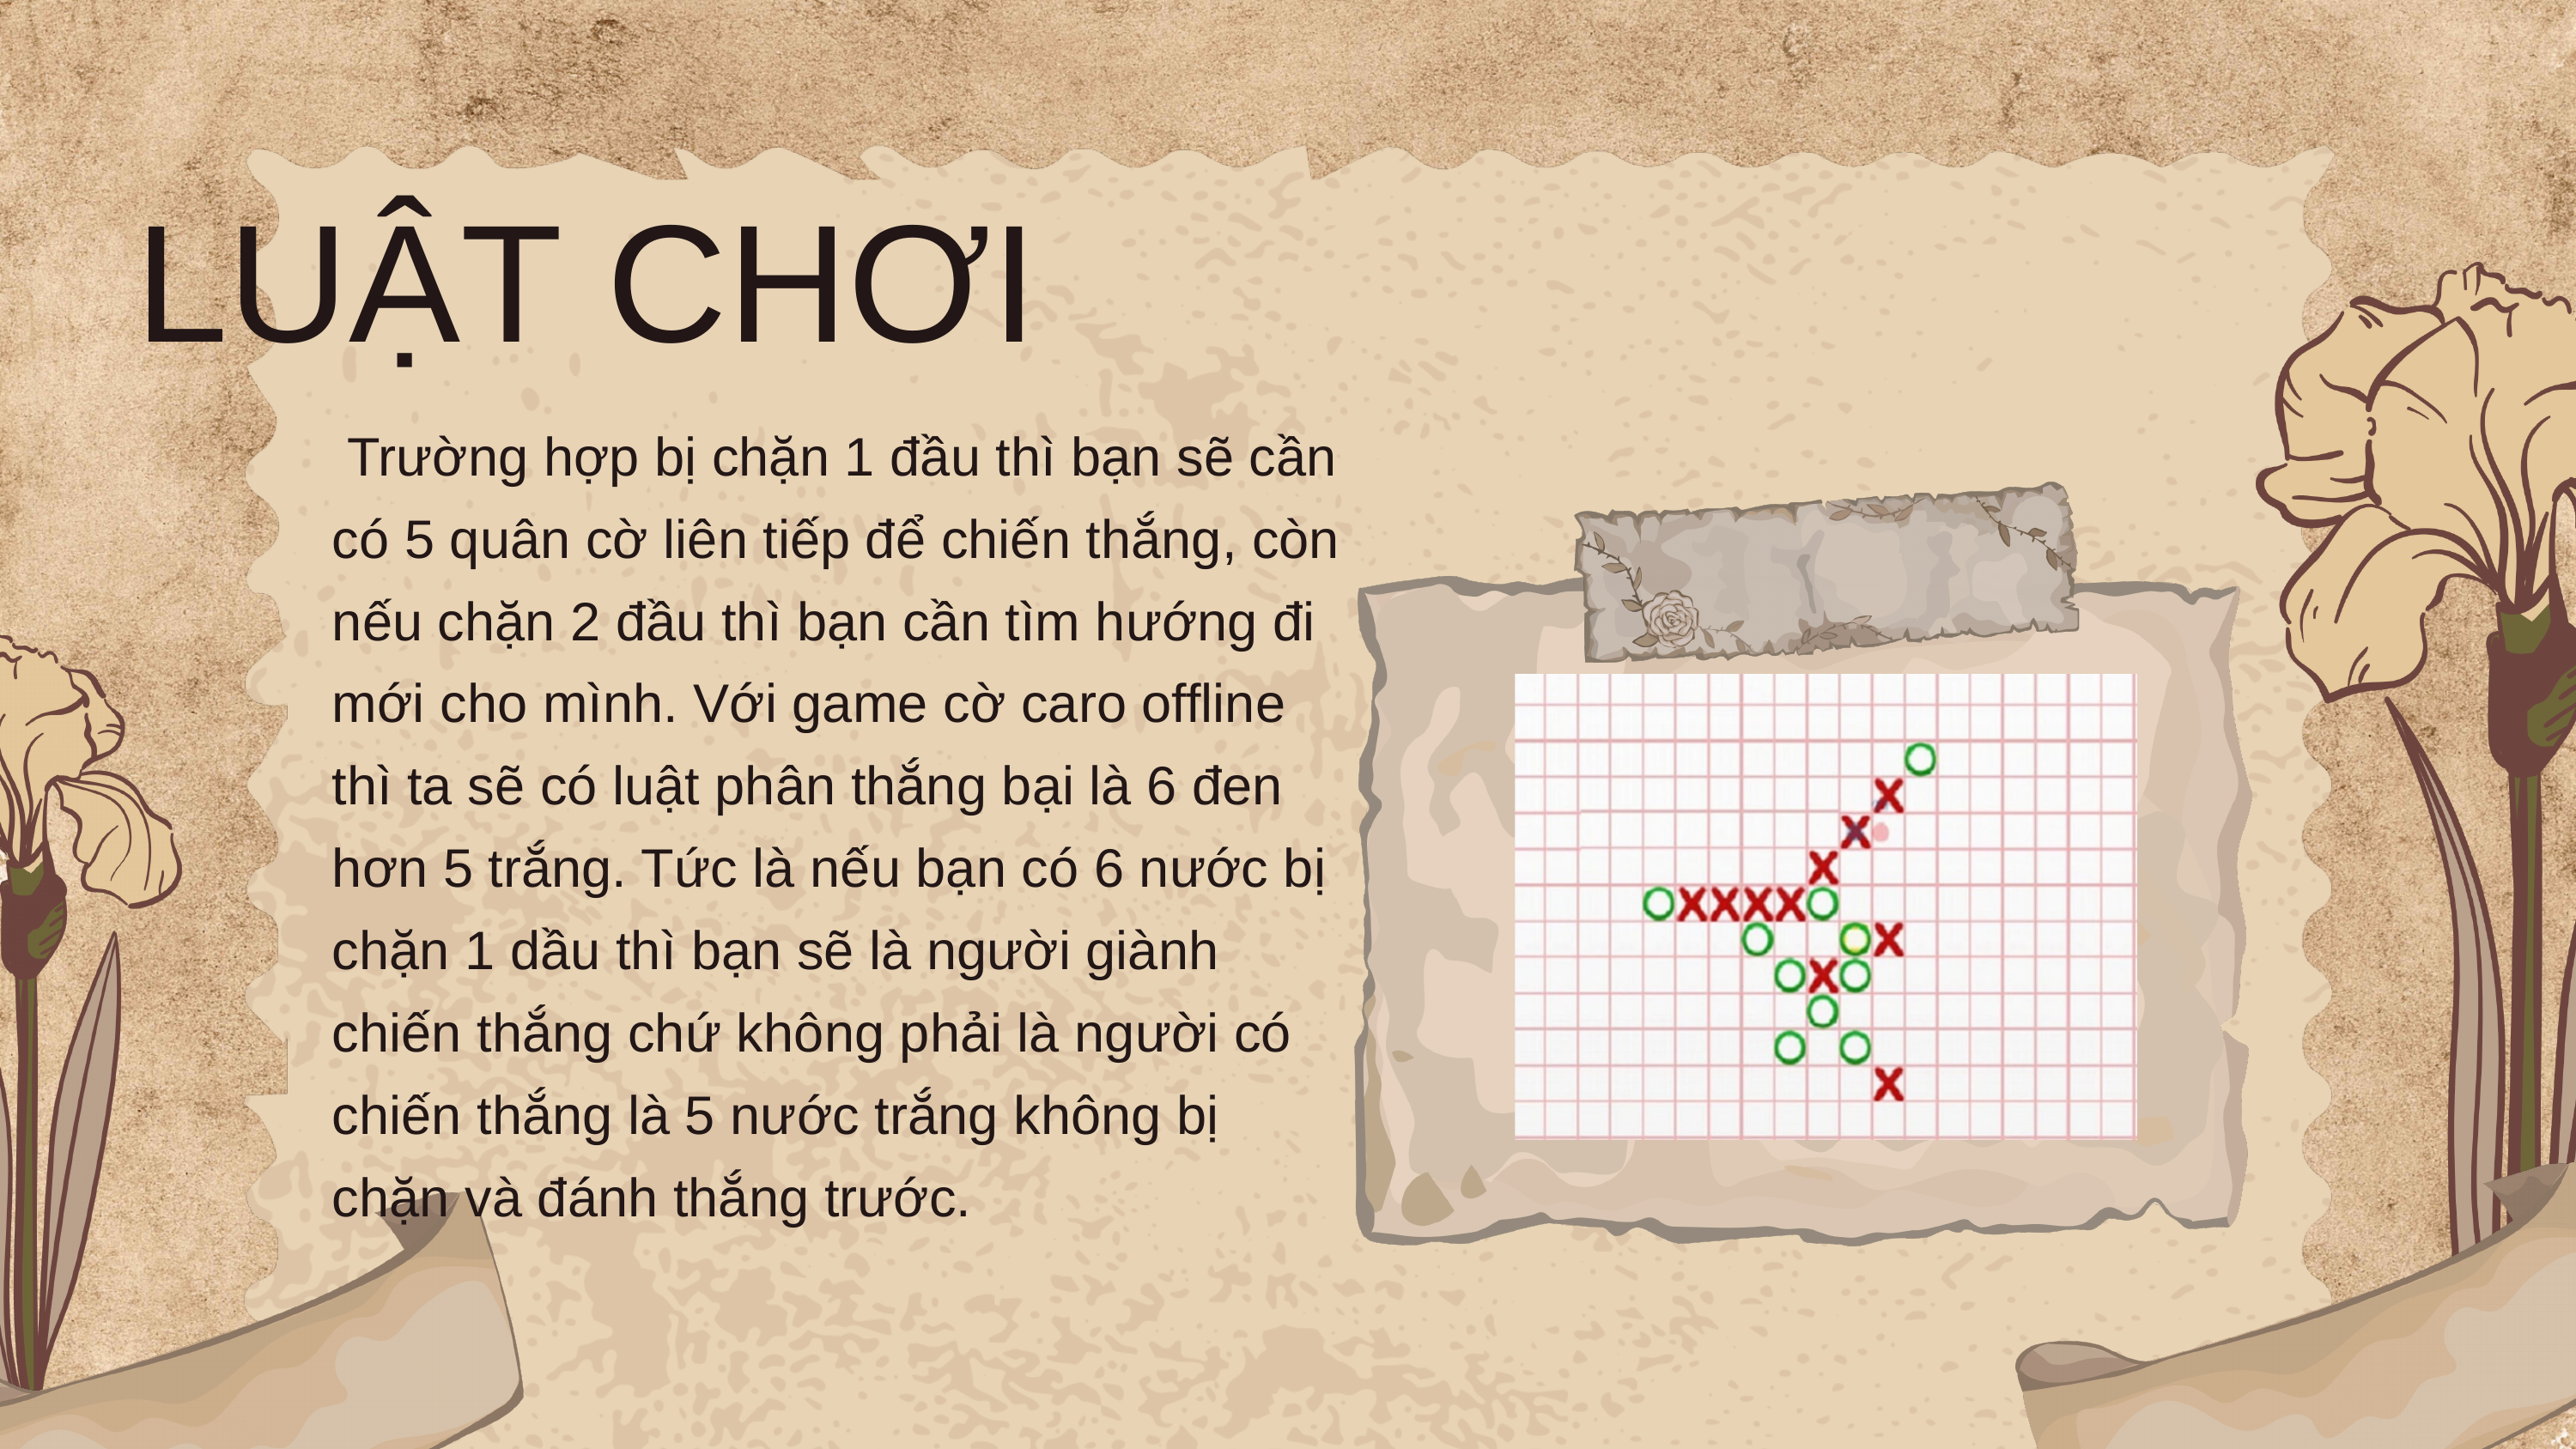

LUẬT CHƠI

 Trường hợp bị chặn 1 đầu thì bạn sẽ cần có 5 quân cờ liên tiếp để chiến thắng, còn nếu chặn 2 đầu thì bạn cần tìm hướng đi mới cho mình. Với game cờ caro offline thì ta sẽ có luật phân thắng bại là 6 đen hơn 5 trắng. Tức là nếu bạn có 6 nước bị chặn 1 dầu thì bạn sẽ là người giành chiến thắng chứ không phải là người có chiến thắng là 5 nước trắng không bị chặn và đánh thắng trước.